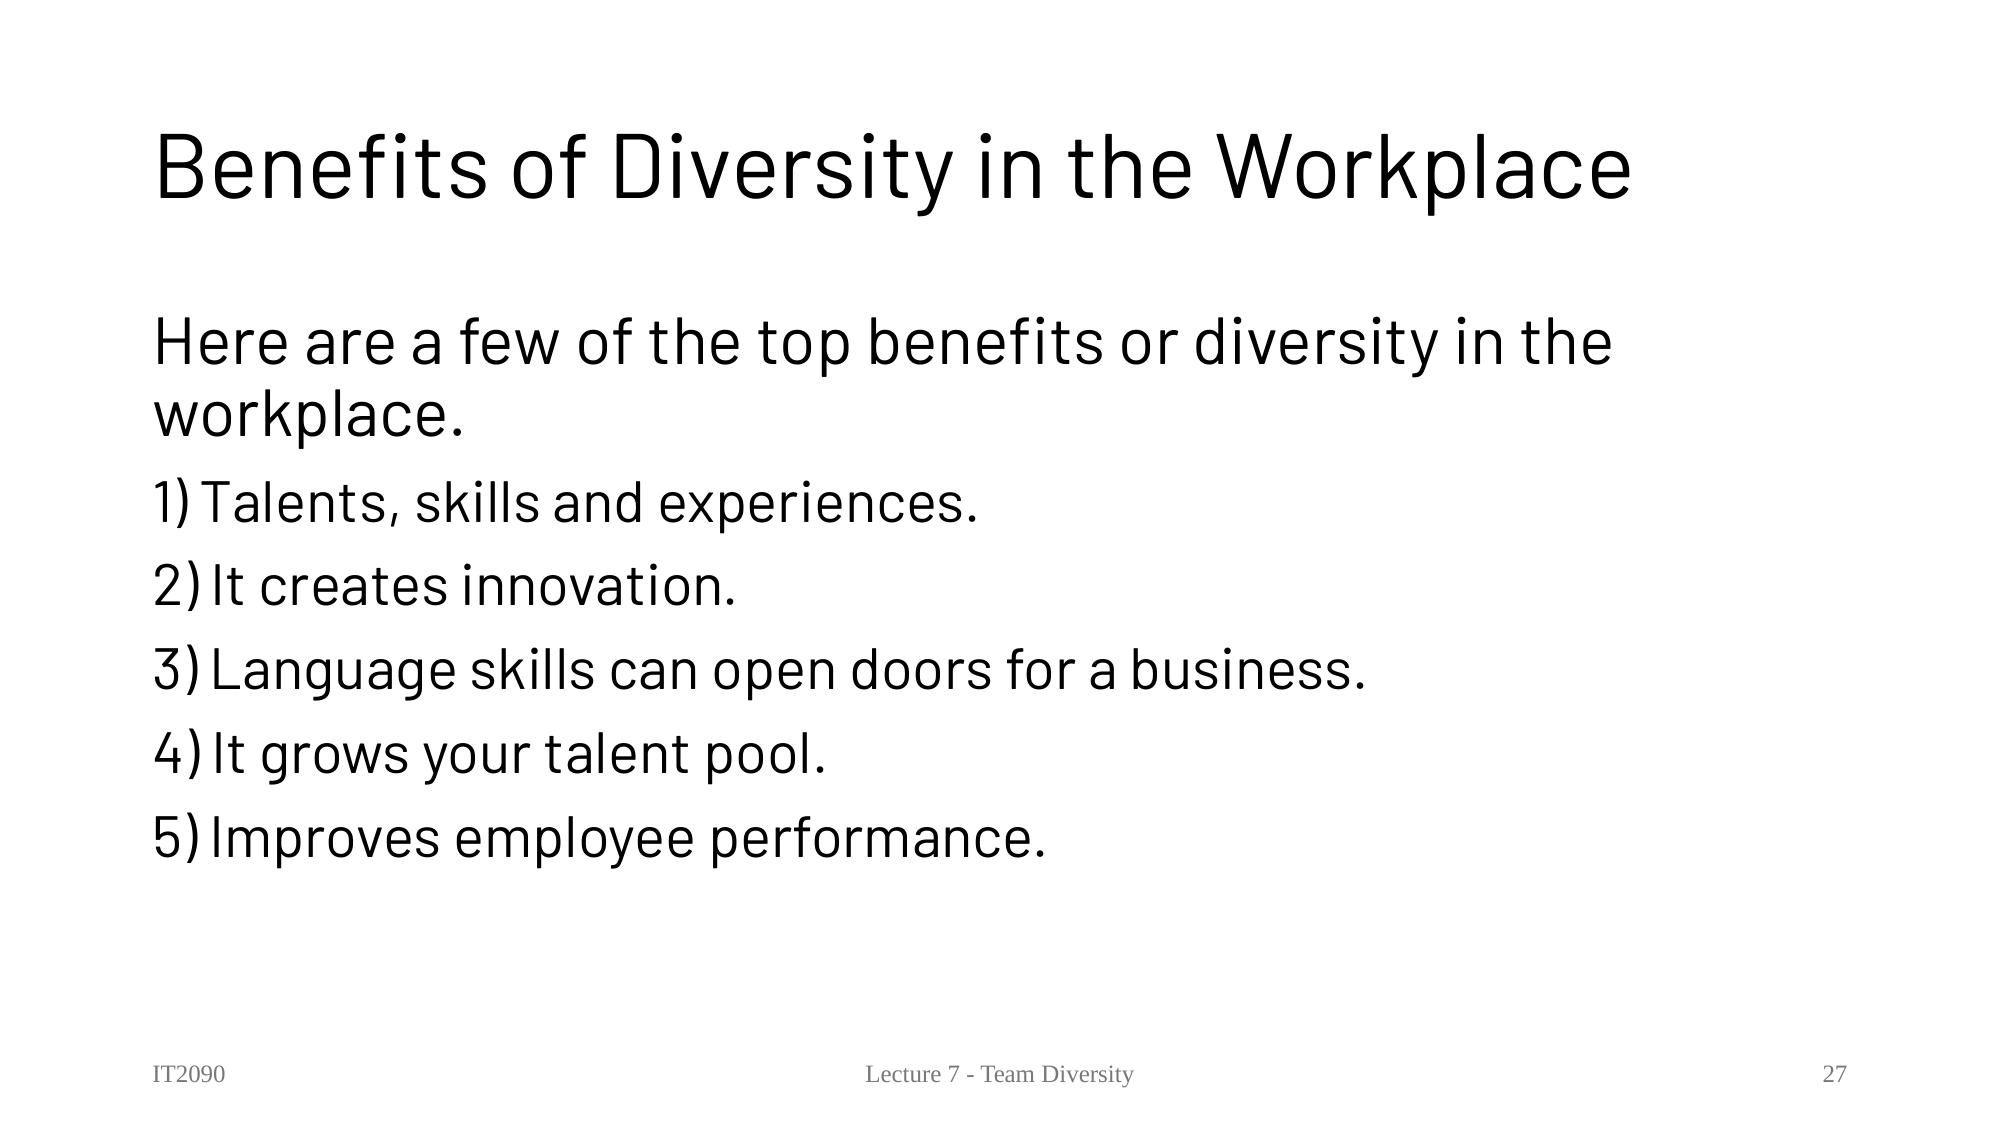

# Benefits of Diversity in the Workplace
Here are a few of the top benefits or diversity in the workplace.
1) Talents, skills and experiences.
2) It creates innovation.
3) Language skills can open doors for a business.
4) It grows your talent pool.
5) Improves employee performance.
IT2090
Lecture 7 - Team Diversity
27